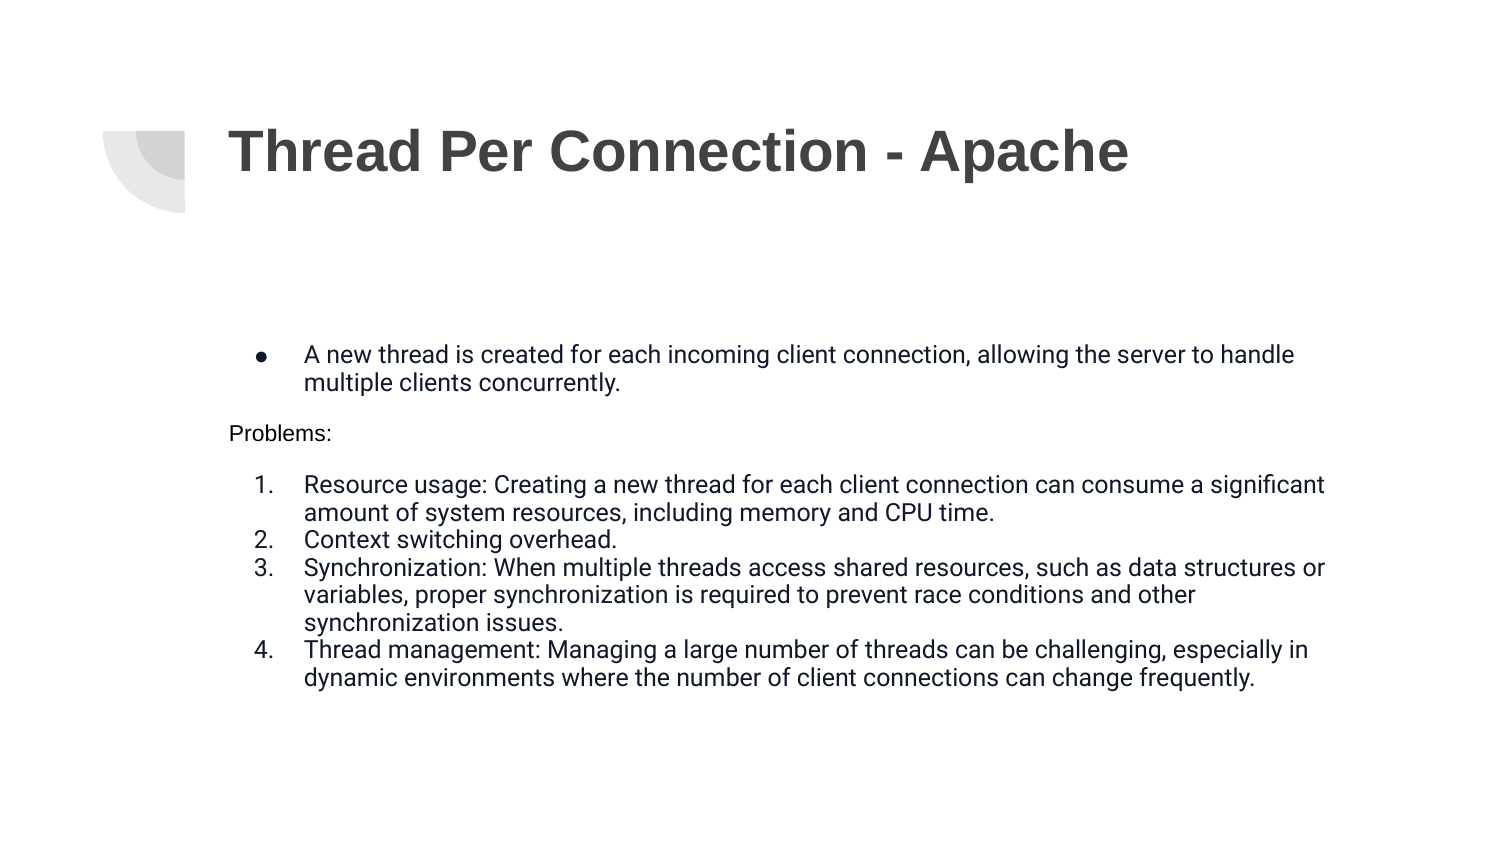

# Thread Per Connection - Apache
A new thread is created for each incoming client connection, allowing the server to handle multiple clients concurrently.
Problems:
Resource usage: Creating a new thread for each client connection can consume a significant amount of system resources, including memory and CPU time.
Context switching overhead.
Synchronization: When multiple threads access shared resources, such as data structures or variables, proper synchronization is required to prevent race conditions and other synchronization issues.
Thread management: Managing a large number of threads can be challenging, especially in dynamic environments where the number of client connections can change frequently.